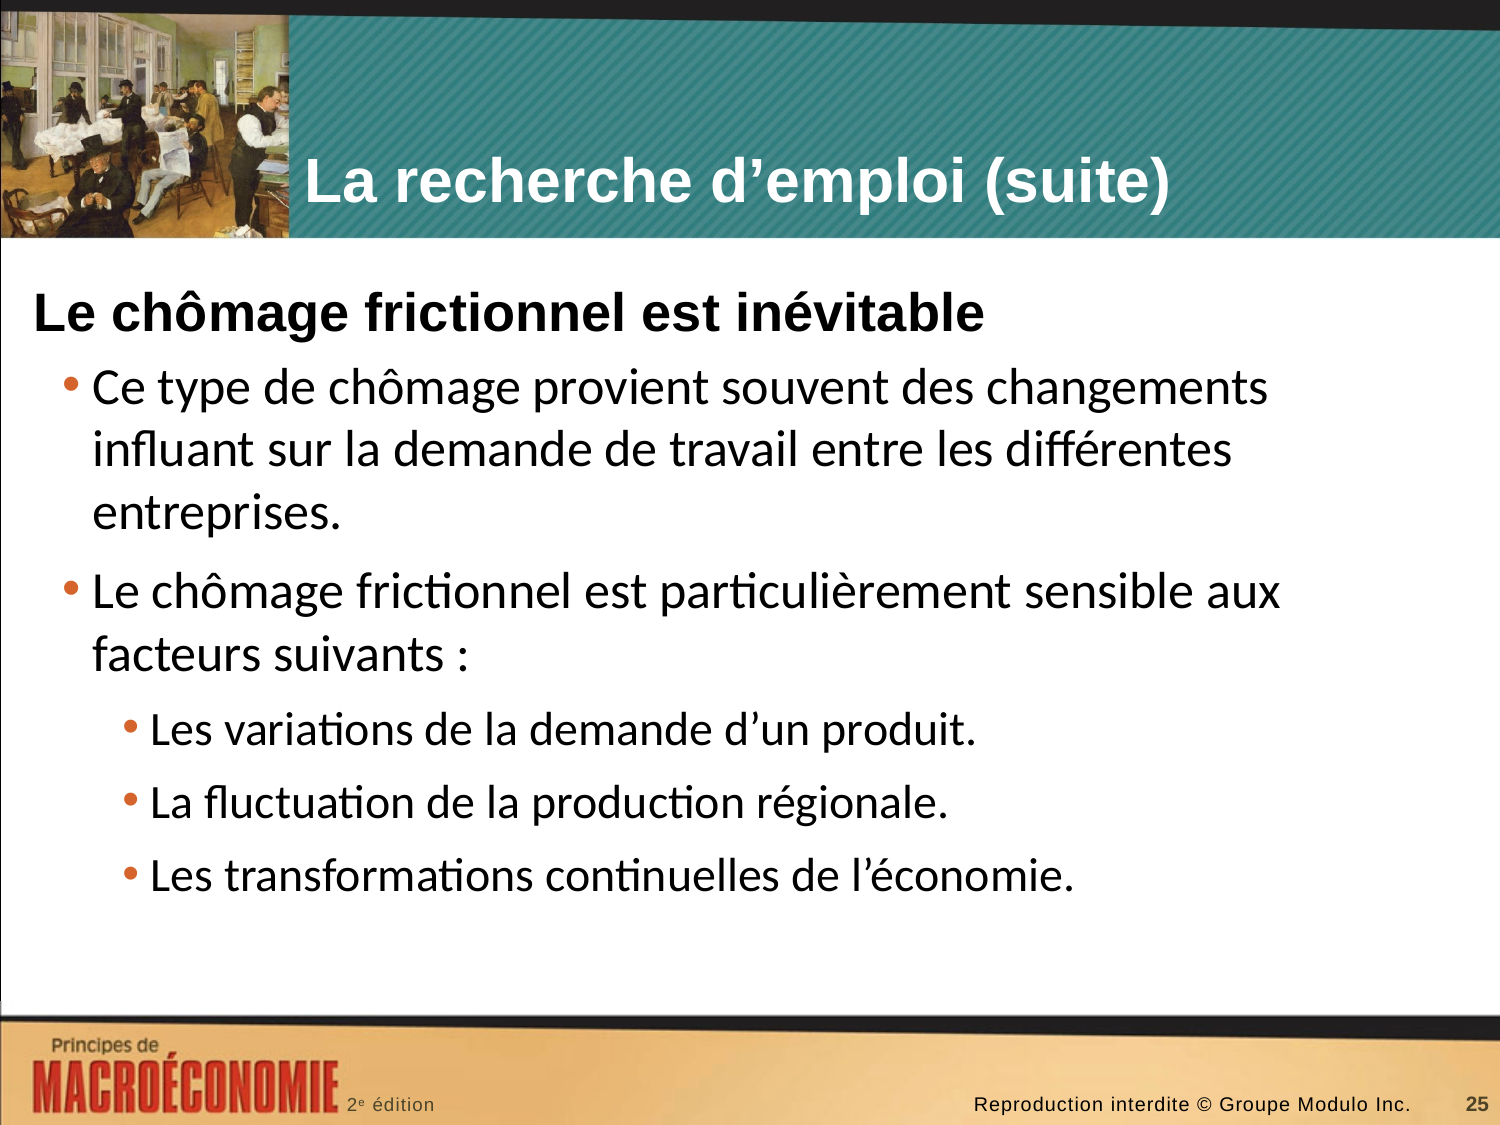

# La recherche d’emploi (suite)
Le chômage frictionnel est inévitable
Ce type de chômage provient souvent des changements influant sur la demande de travail entre les différentes entreprises.
Le chômage frictionnel est particulièrement sensible aux facteurs suivants :
Les variations de la demande d’un produit.
La fluctuation de la production régionale.
Les transformations continuelles de l’économie.
25